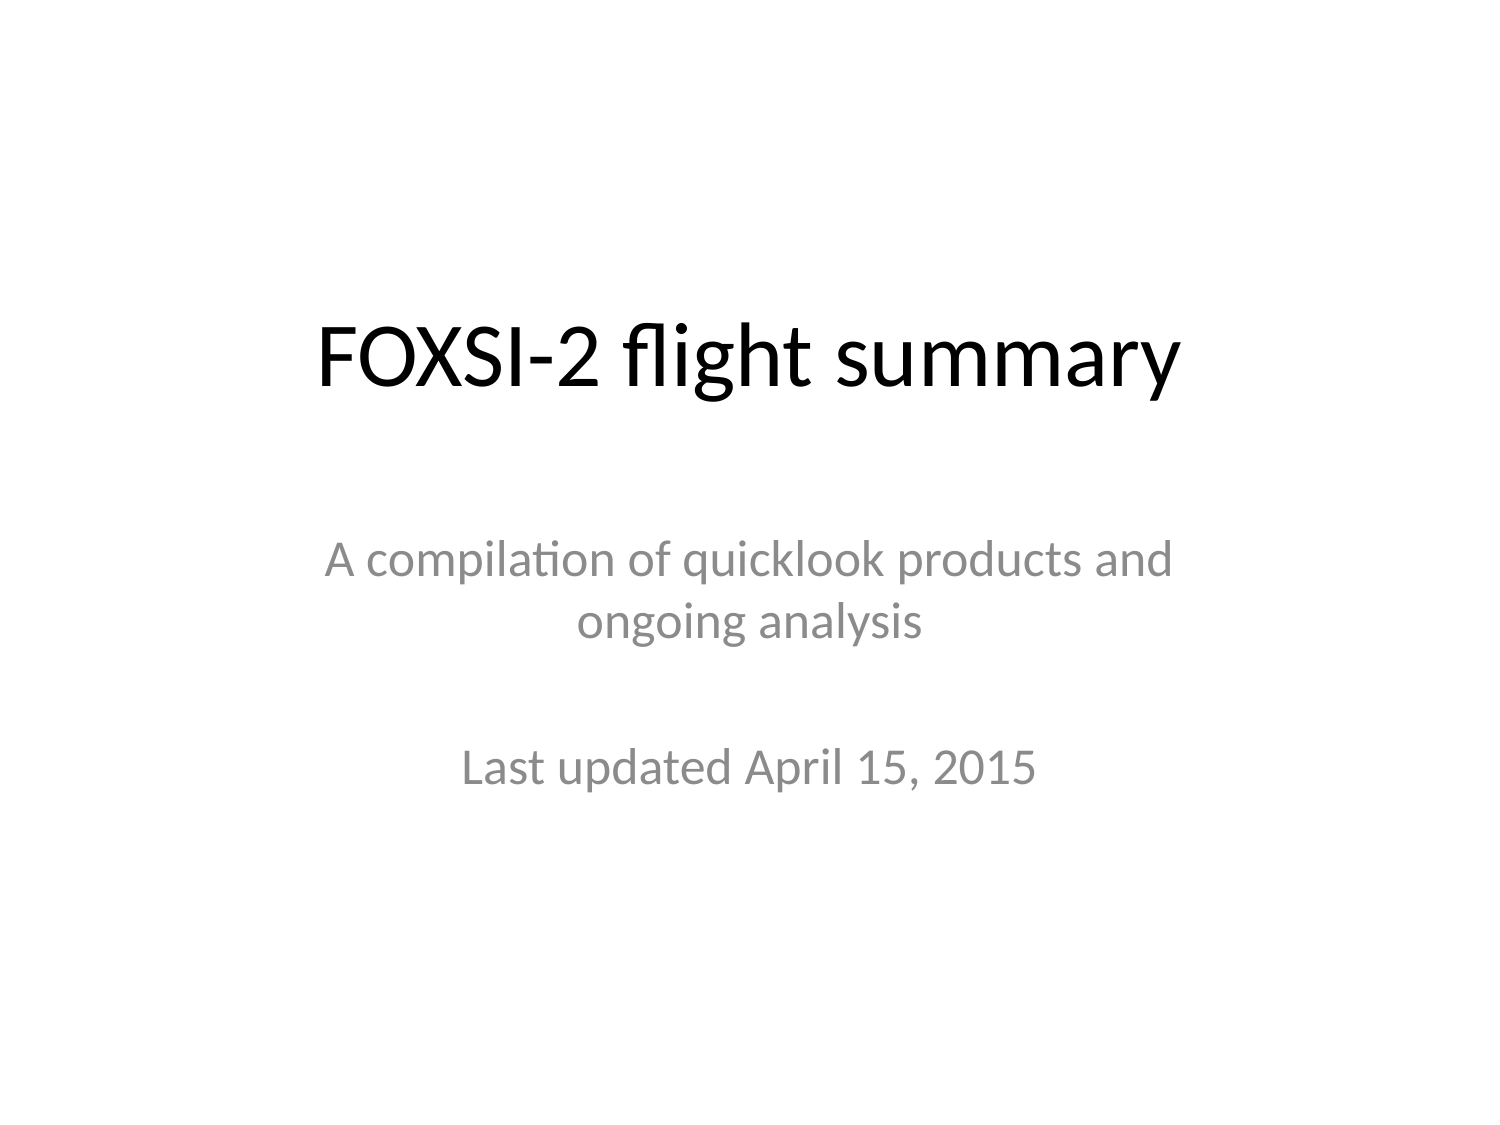

# FOXSI-2 flight summary
A compilation of quicklook products and ongoing analysis

Last updated April 15, 2015